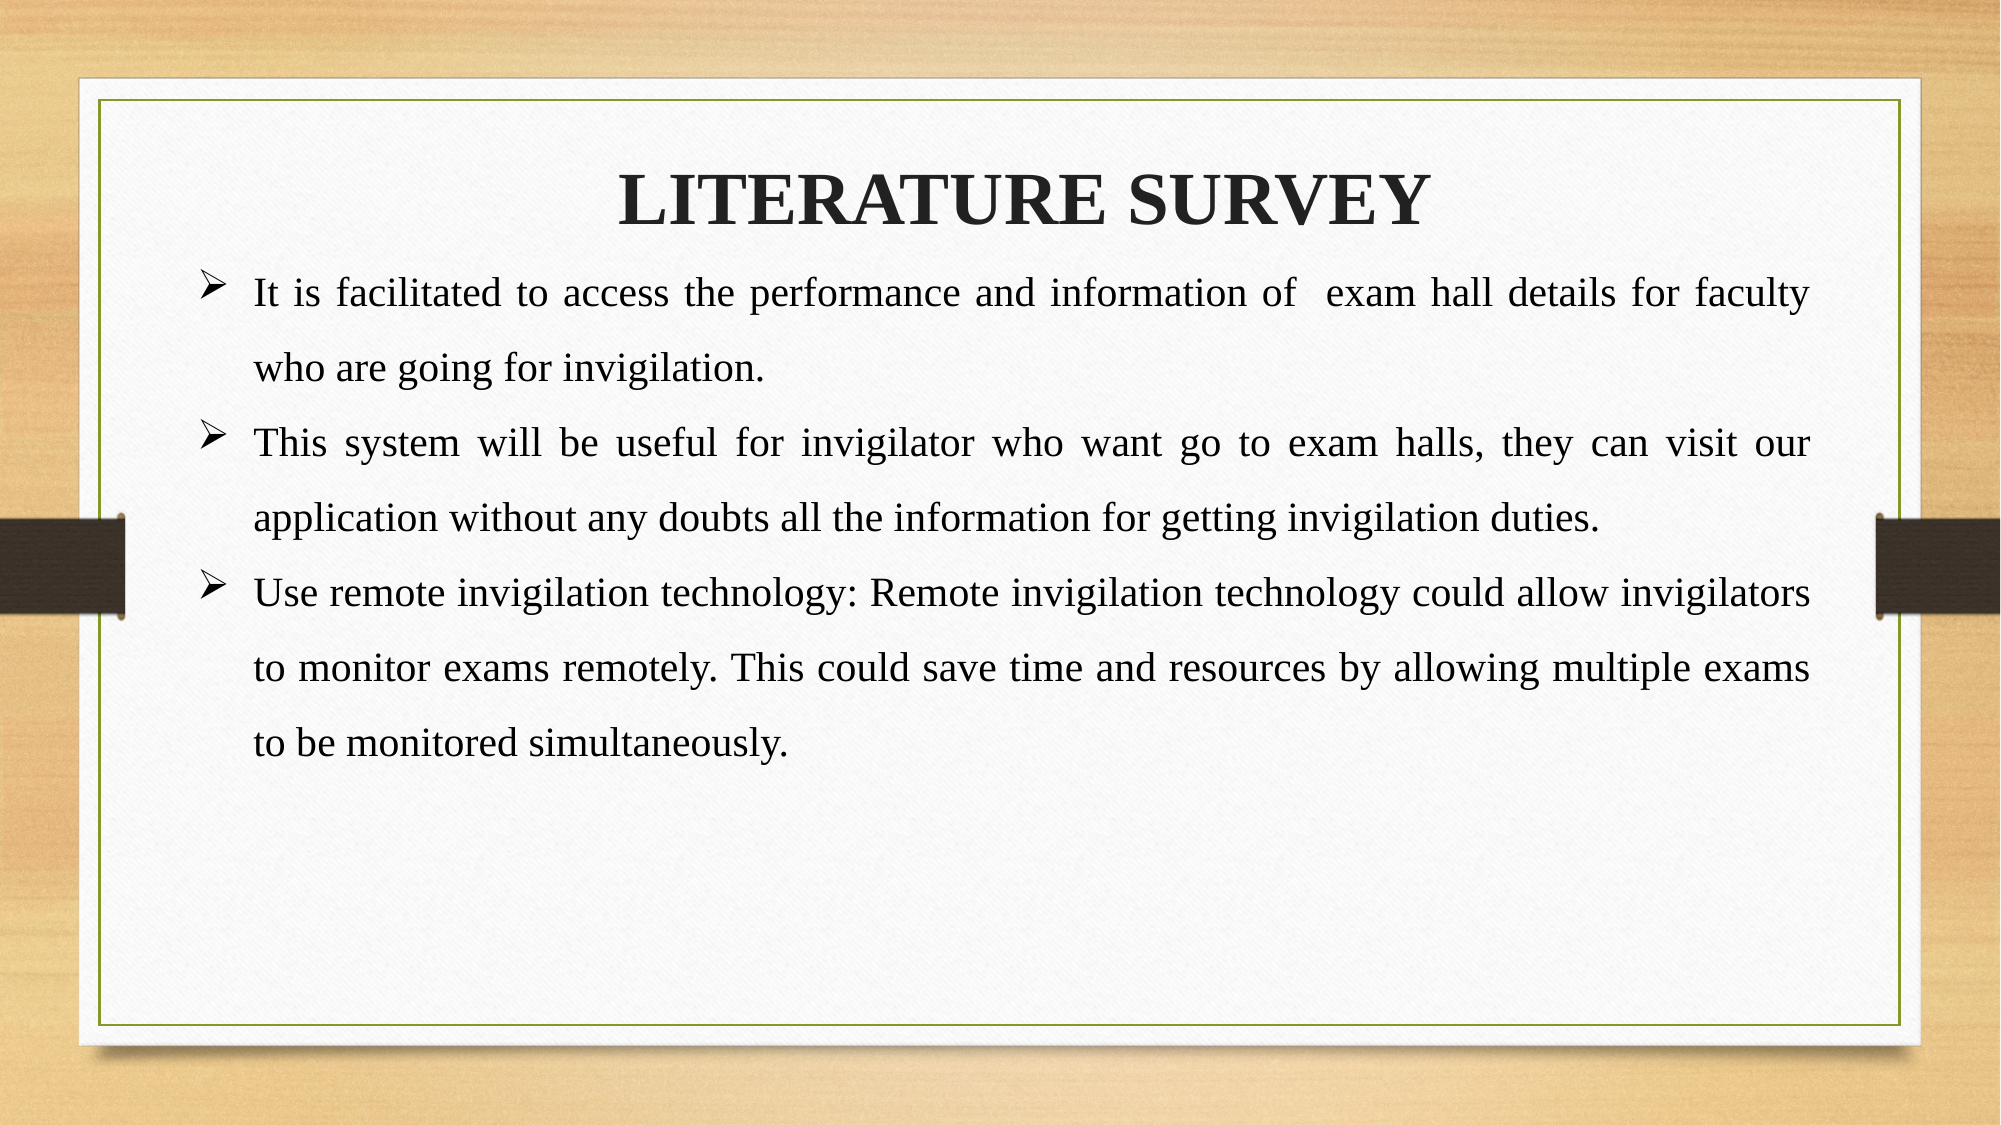

LITERATURE SURVEY
It is facilitated to access the performance and information of  exam hall details for faculty who are going for invigilation.
This system will be useful for invigilator who want go to exam halls, they can visit our application without any doubts all the information for getting invigilation duties.
Use remote invigilation technology: Remote invigilation technology could allow invigilators to monitor exams remotely. This could save time and resources by allowing multiple exams to be monitored simultaneously.